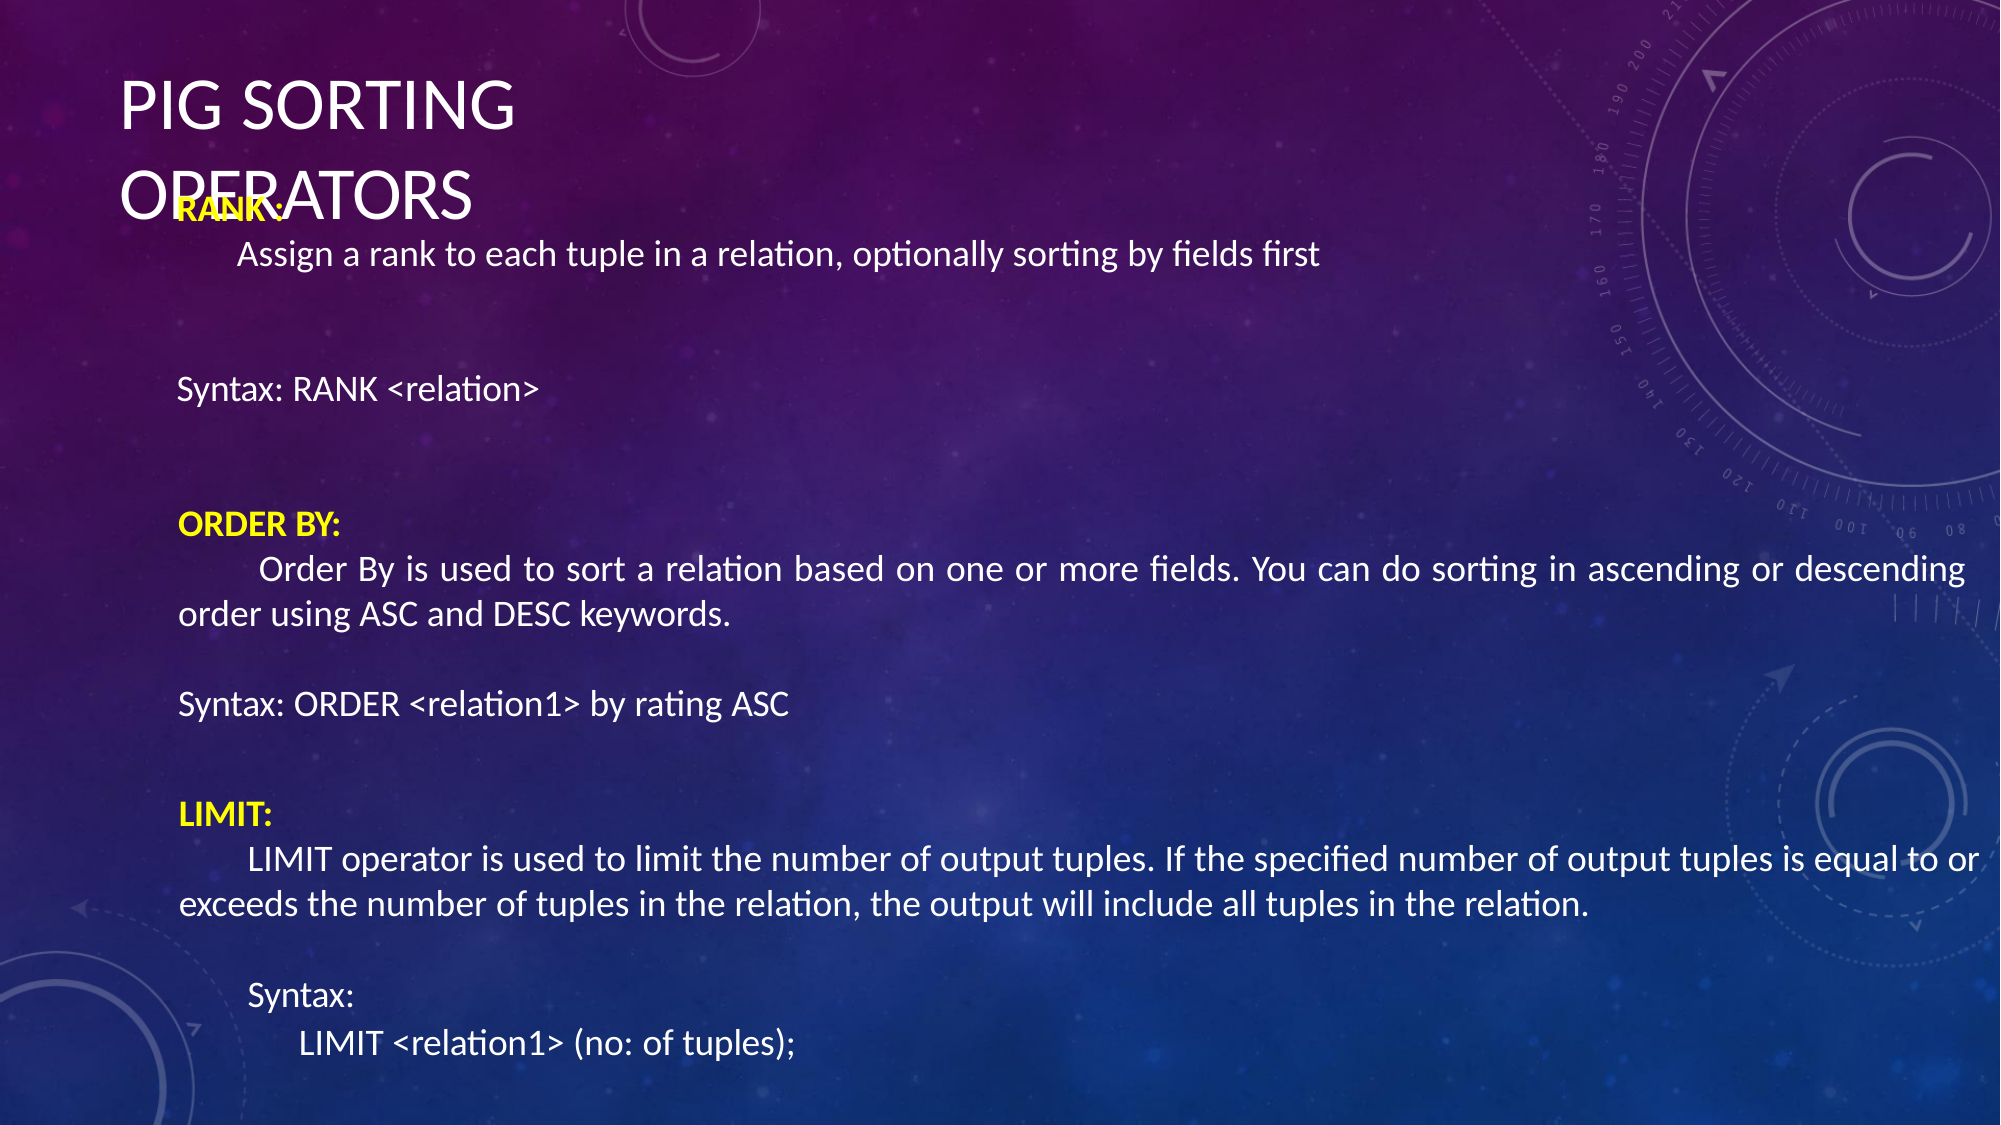

# PIG SORTING OPERATORS
RANK :
Assign a rank to each tuple in a relation, optionally sorting by fields first

Syntax: RANK <relation>

ORDER BY:
Order By is used to sort a relation based on one or more fields. You can do sorting in ascending or descending
order using ASC and DESC keywords.
Syntax: ORDER <relation1> by rating ASC

LIMIT:
LIMIT operator is used to limit the number of output tuples. If the specified number of output tuples is equal to or exceeds the number of tuples in the relation, the output will include all tuples in the relation.
Syntax:
LIMIT <relation1> (no: of tuples);